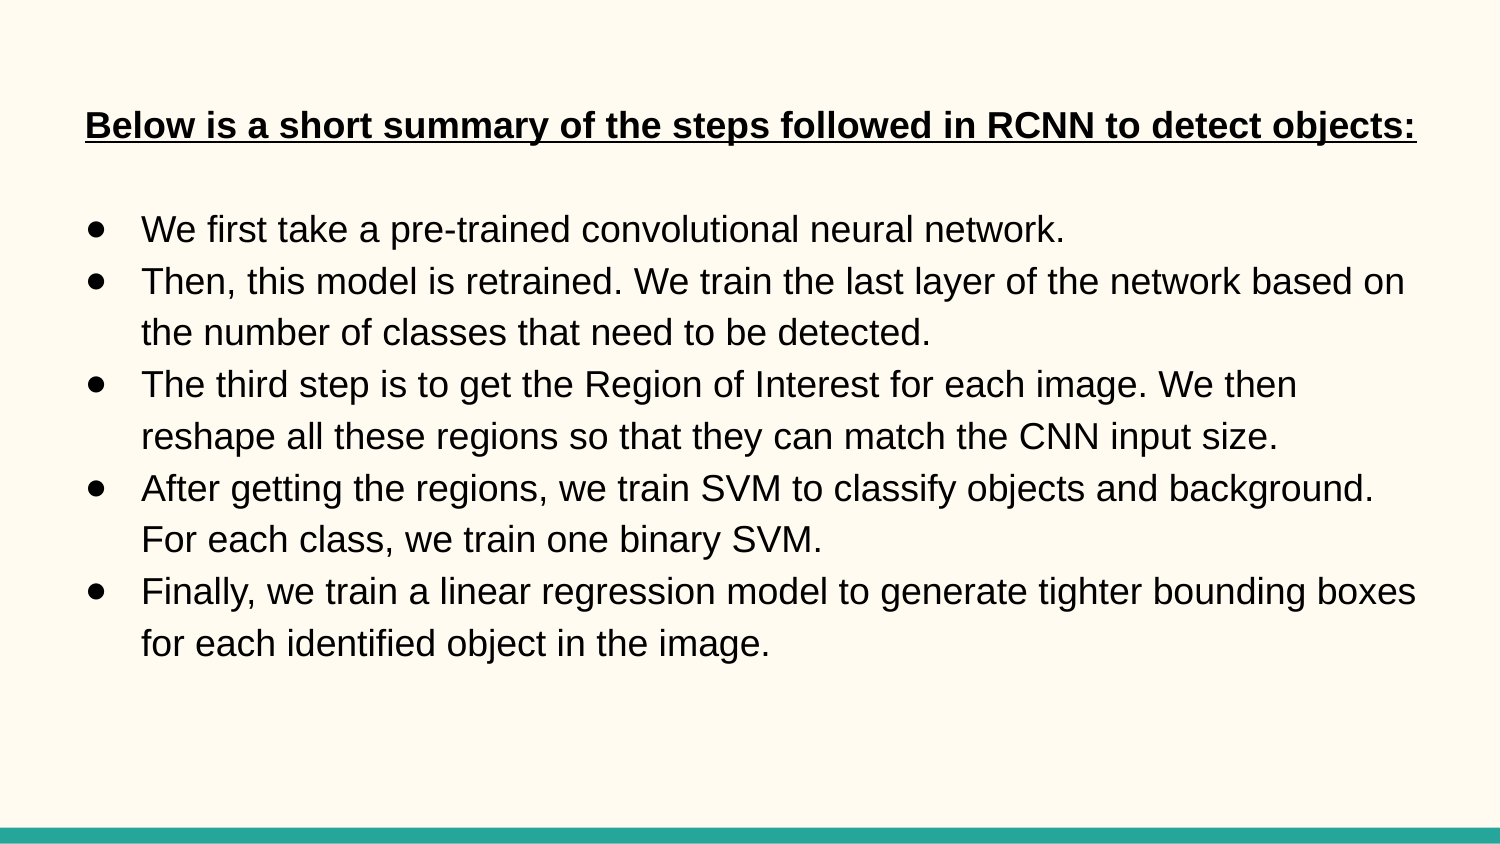

Below is a short summary of the steps followed in RCNN to detect objects:

We first take a pre-trained convolutional neural network.
Then, this model is retrained. We train the last layer of the network based on the number of classes that need to be detected.
The third step is to get the Region of Interest for each image. We then reshape all these regions so that they can match the CNN input size.
After getting the regions, we train SVM to classify objects and background. For each class, we train one binary SVM.
Finally, we train a linear regression model to generate tighter bounding boxes for each identified object in the image.